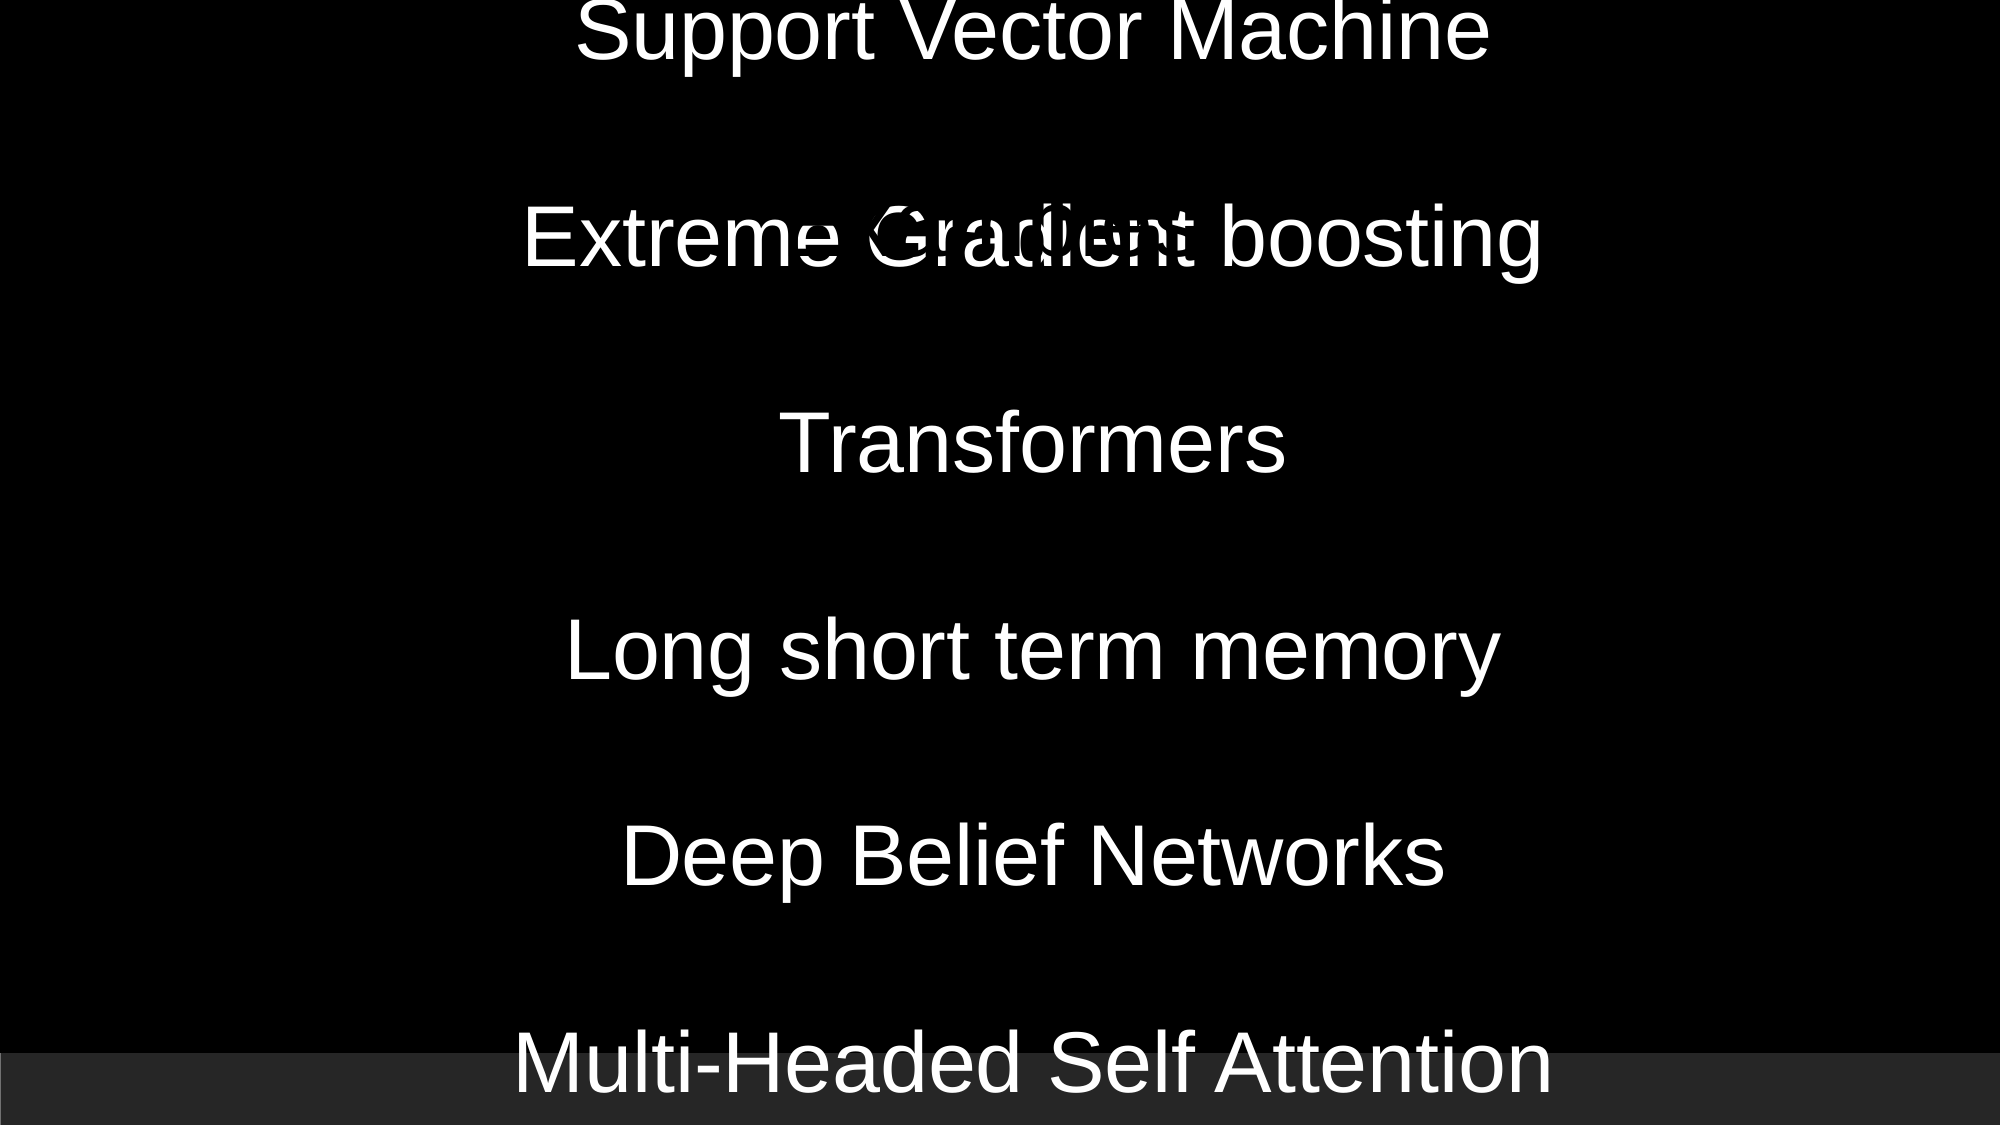

Multi Layer Perceptron
Support Vector Machine
Extreme Gradient boosting
Transformers
Long short term memory
Deep Belief Networks
Multi-Headed Self Attention
Elastic Net Regression
Random forests
Swarm intelligence
Liquid State Machines
# Examples: